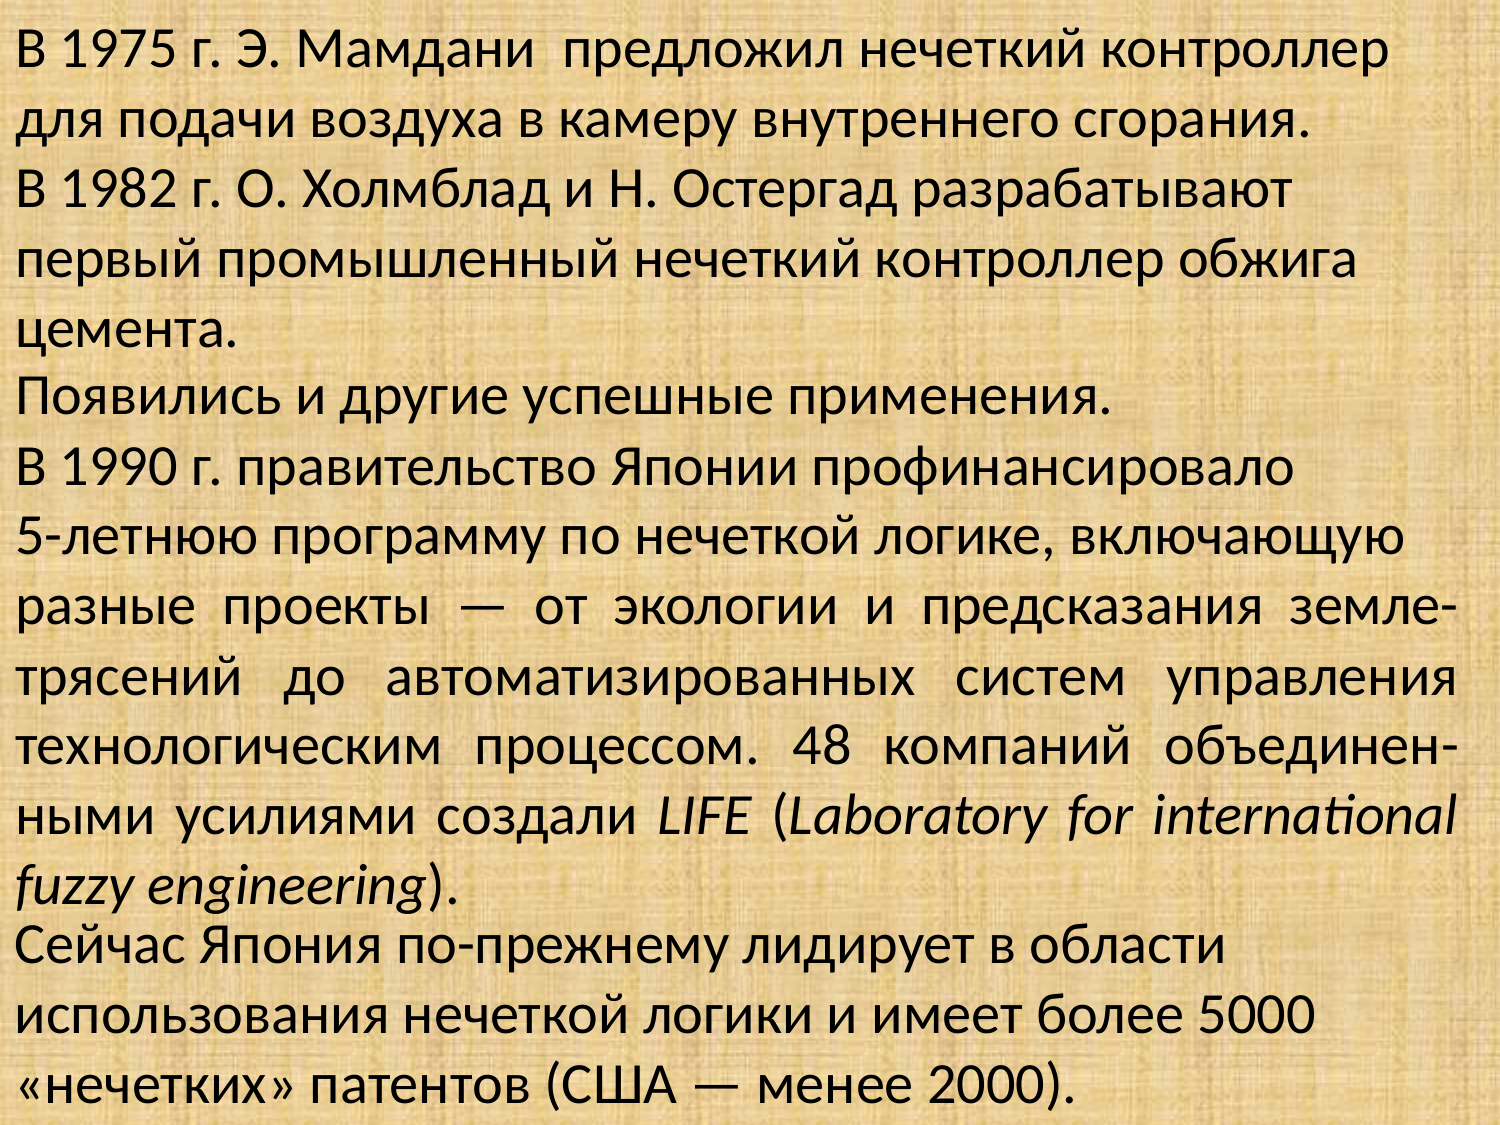

В 1975 г. Э. Мамдани  предложил нечеткий контроллер
для подачи воздуха в камеру внутреннего сгорания.
В 1982 г. О. Холмблад и Н. Остергад разрабатывают первый промышленный нечеткий контроллер обжига цемента.
Появились и другие успешные применения.
В 1990 г. правительство Японии профинансировало
5-летнюю программу по нечеткой логике, включающую
разные проекты — от экологии и предсказания земле-трясений до автоматизированных систем управления технологическим процессом. 48 компаний объединен-ными усилиями создали LIFE (Laboratory for international fuzzy engineering).
Сейчас Япония по-прежнему лидирует в области использования нечеткой логики и имеет более 5000 «нечетких» патентов (США — менее 2000).